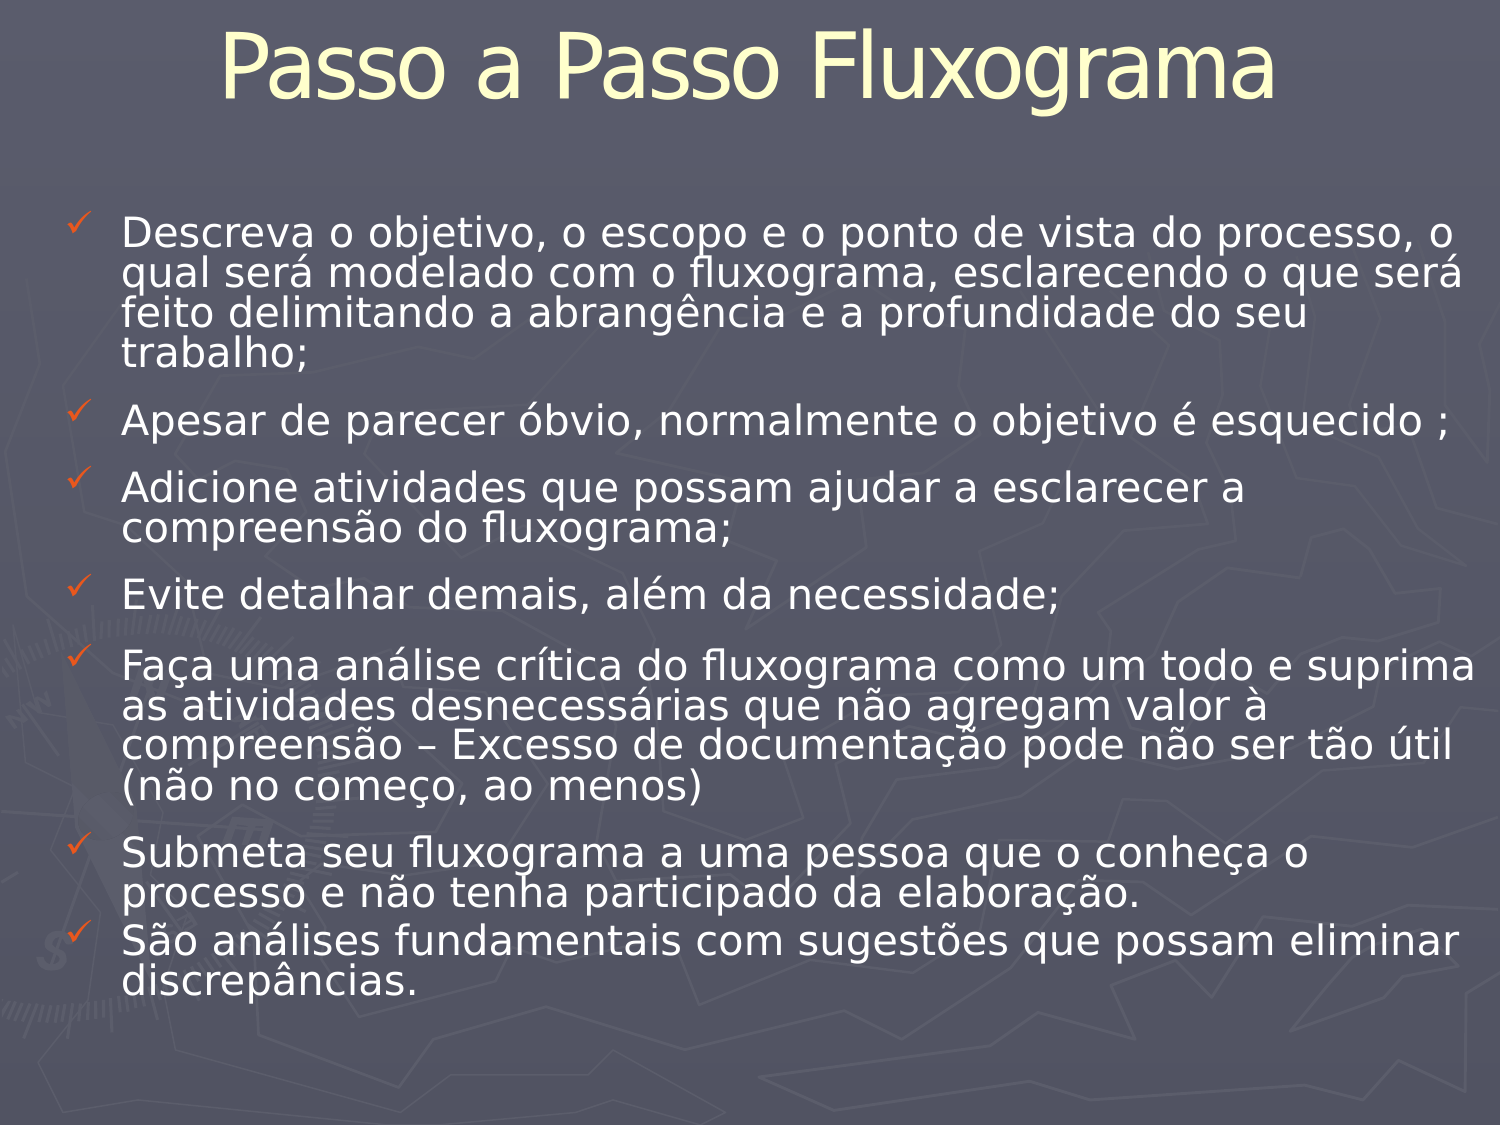

# Passo a Passo Fluxograma
Descreva o objetivo, o escopo e o ponto de vista do processo, o qual será modelado com o fluxograma, esclarecendo o que será feito delimitando a abrangência e a profundidade do seu trabalho;

Apesar de parecer óbvio, normalmente o objetivo é esquecido ;

Adicione atividades que possam ajudar a esclarecer a compreensão do fluxograma;

Evite detalhar demais, além da necessidade;

Faça uma análise crítica do fluxograma como um todo e suprima as atividades desnecessárias que não agregam valor à compreensão – Excesso de documentação pode não ser tão útil (não no começo, ao menos)

Submeta seu fluxograma a uma pessoa que o conheça o processo e não tenha participado da elaboração.
São análises fundamentais com sugestões que possam eliminar discrepâncias.